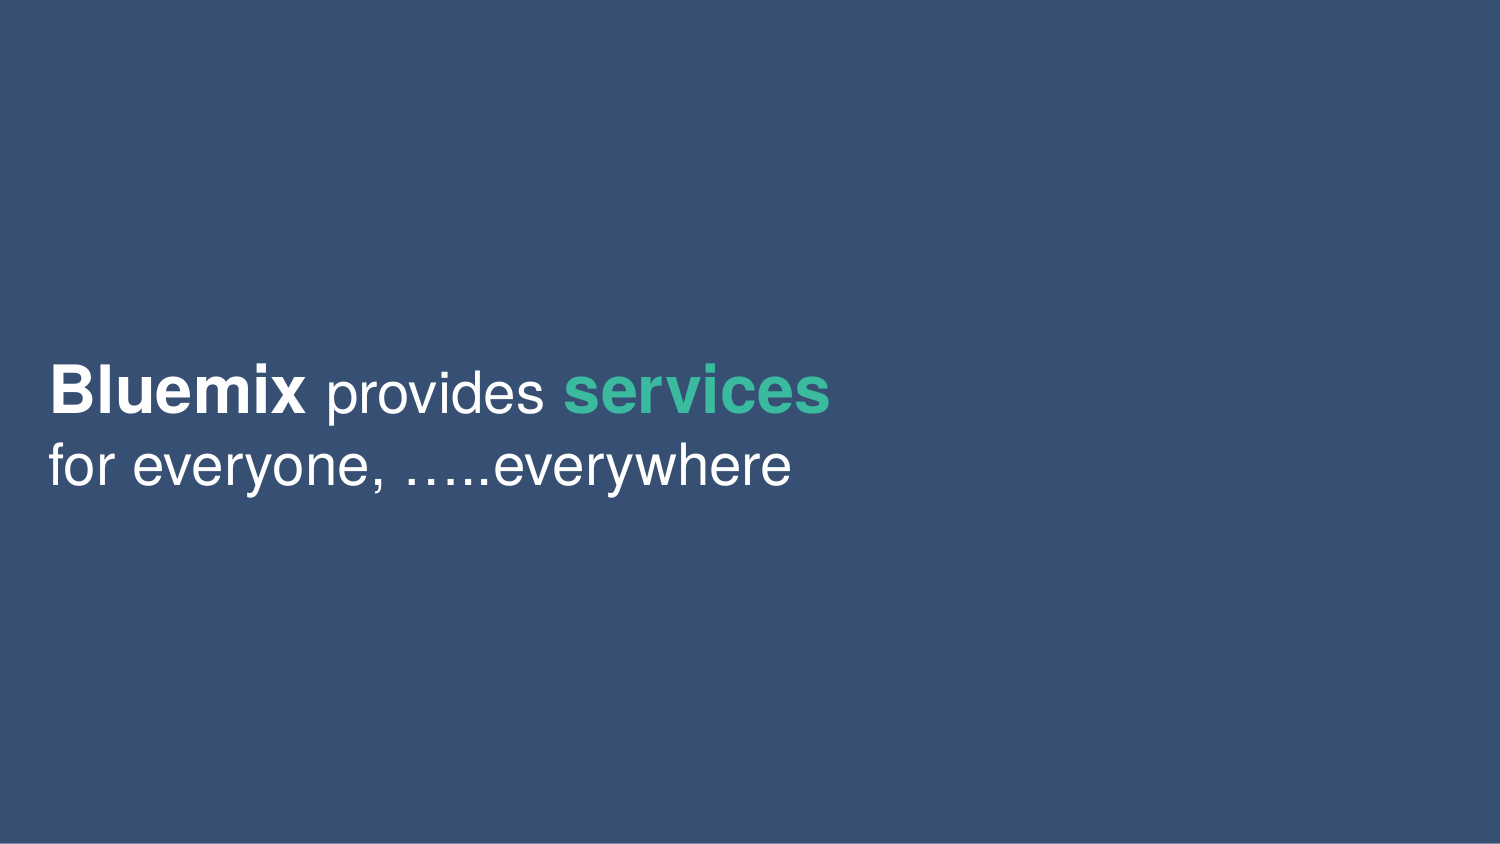

Innovation makes disruption possible.

Bluemix provides services
for everyone, …..everywhere